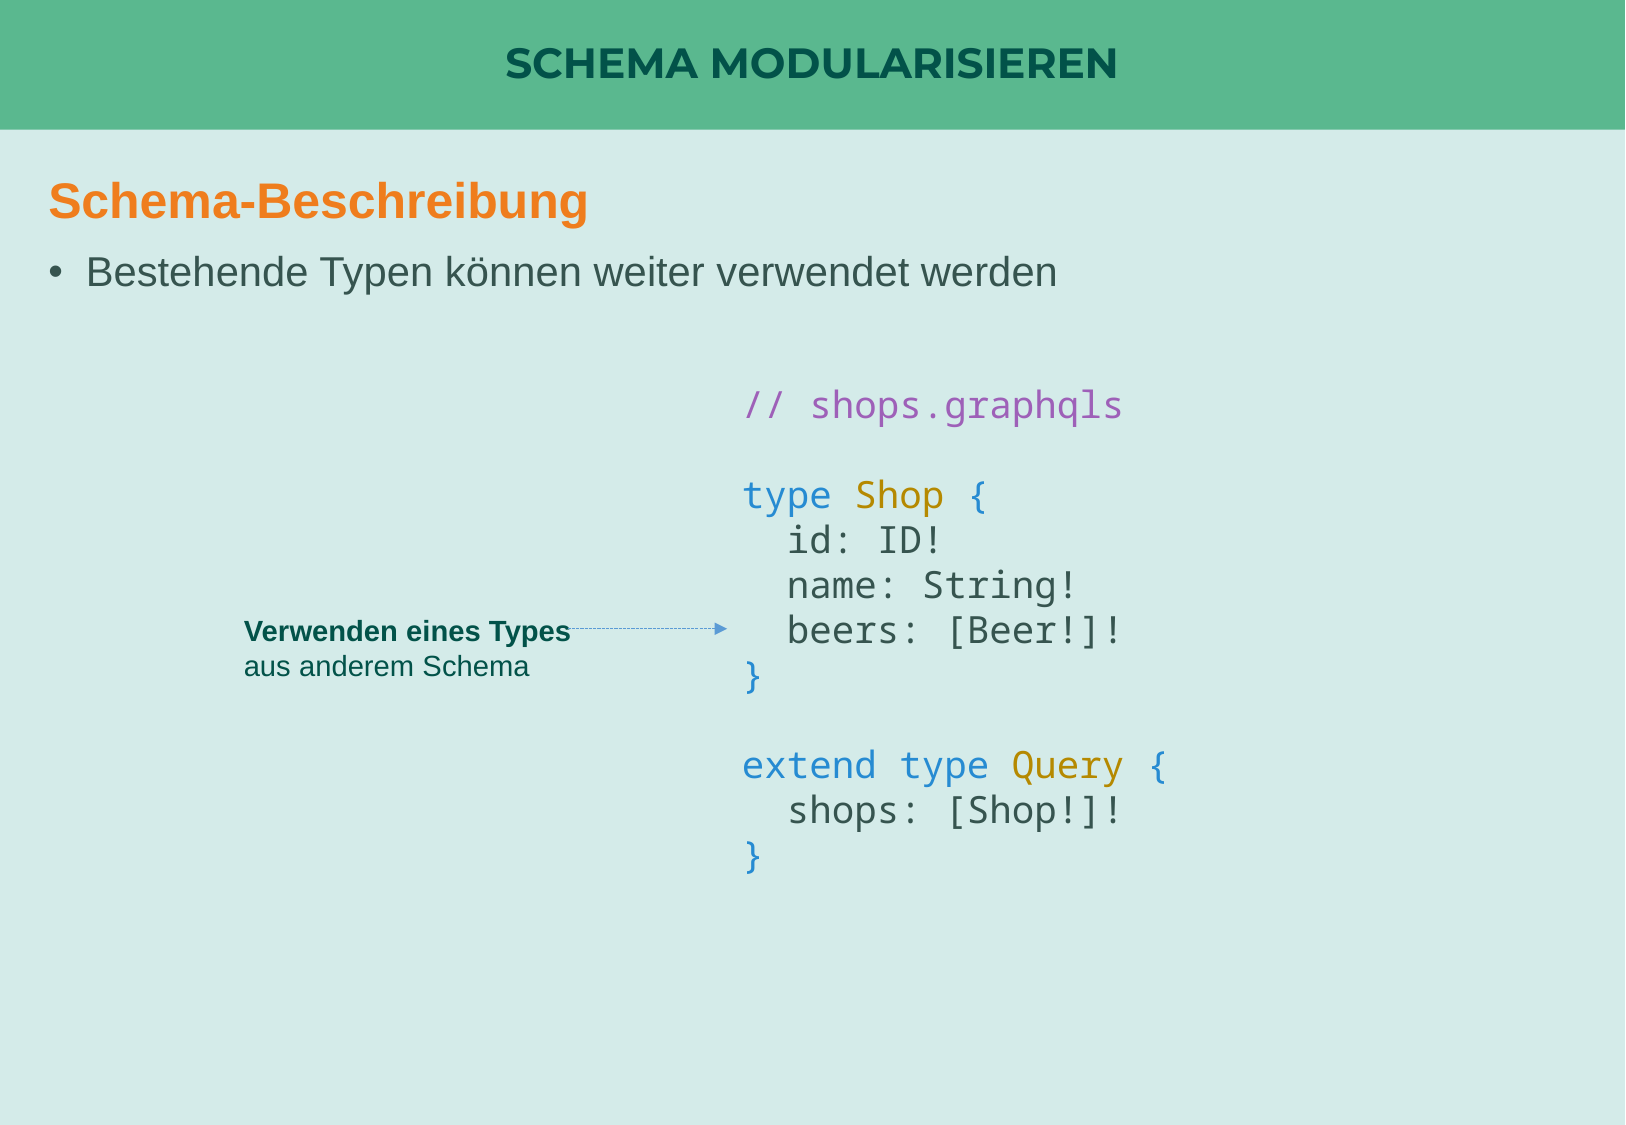

# Schema modularisieren
Schema-Beschreibung
Bestehende Typen können weiter verwendet werden

// shops.graphqls

type Shop {
  id: ID!
  name: String!
  beers: [Beer!]!
}
extend type Query {
  shops: [Shop!]!
}
Verwenden eines Types aus anderem Schema